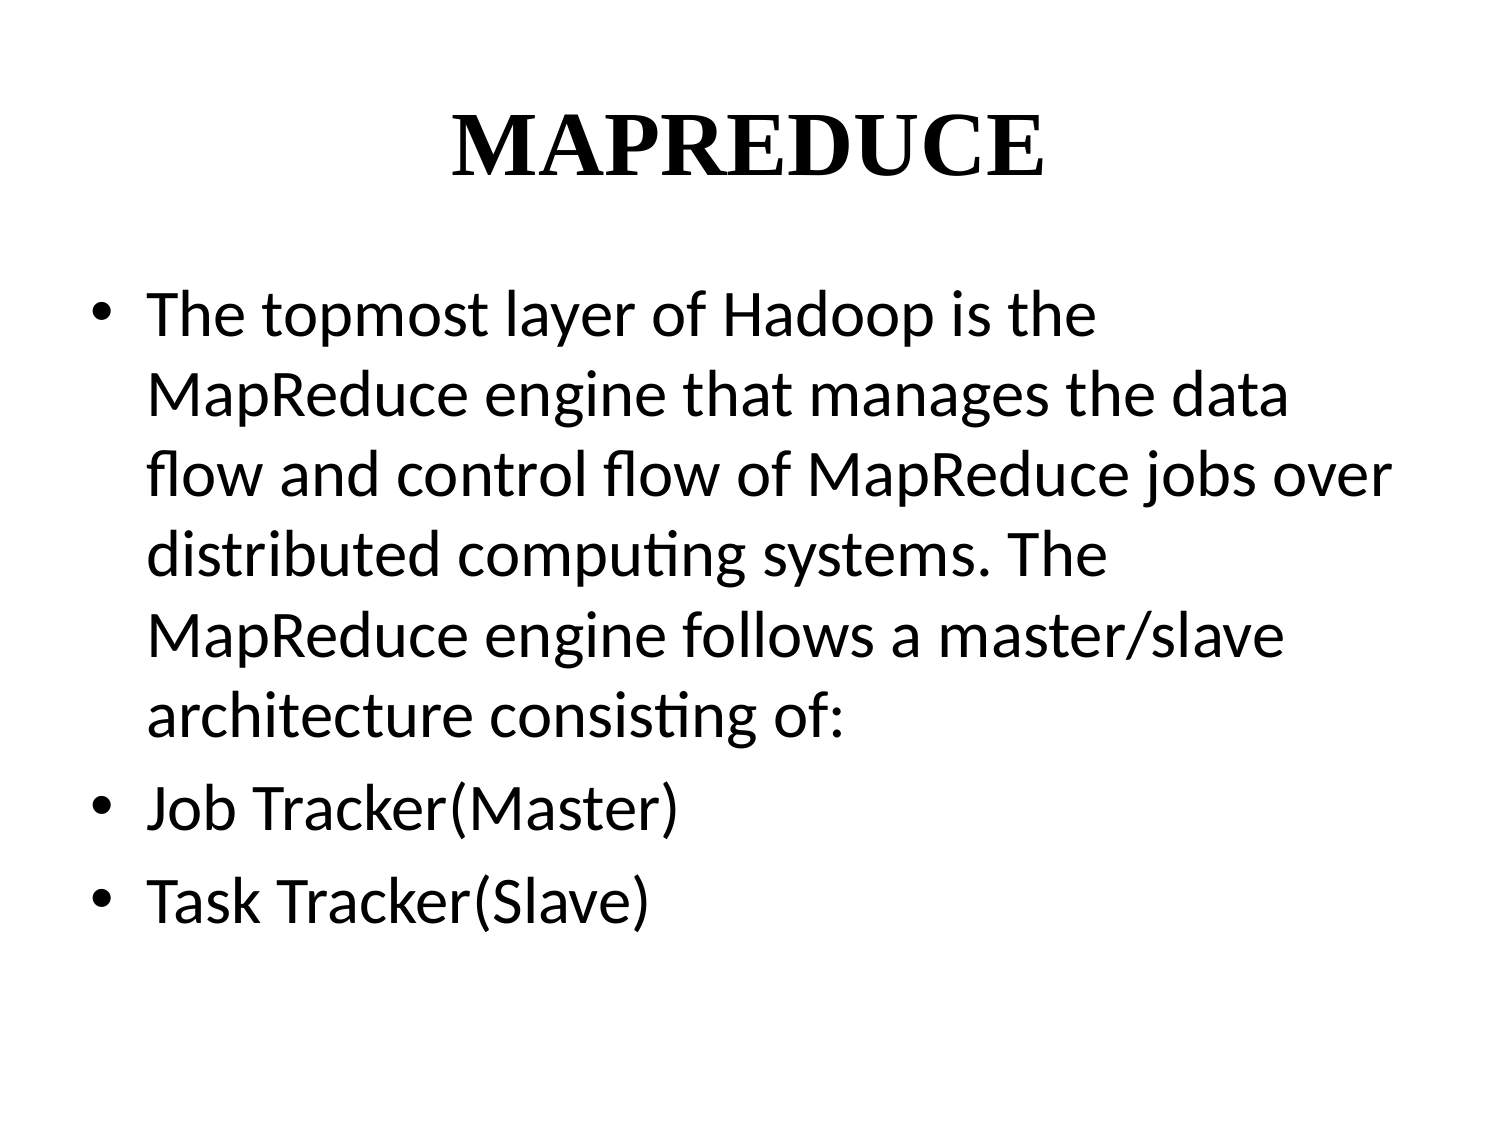

# MAPREDUCE
The topmost layer of Hadoop is the MapReduce engine that manages the data flow and control flow of MapReduce jobs over distributed computing systems. The MapReduce engine follows a master/slave architecture consisting of:
Job Tracker(Master)
Task Tracker(Slave)